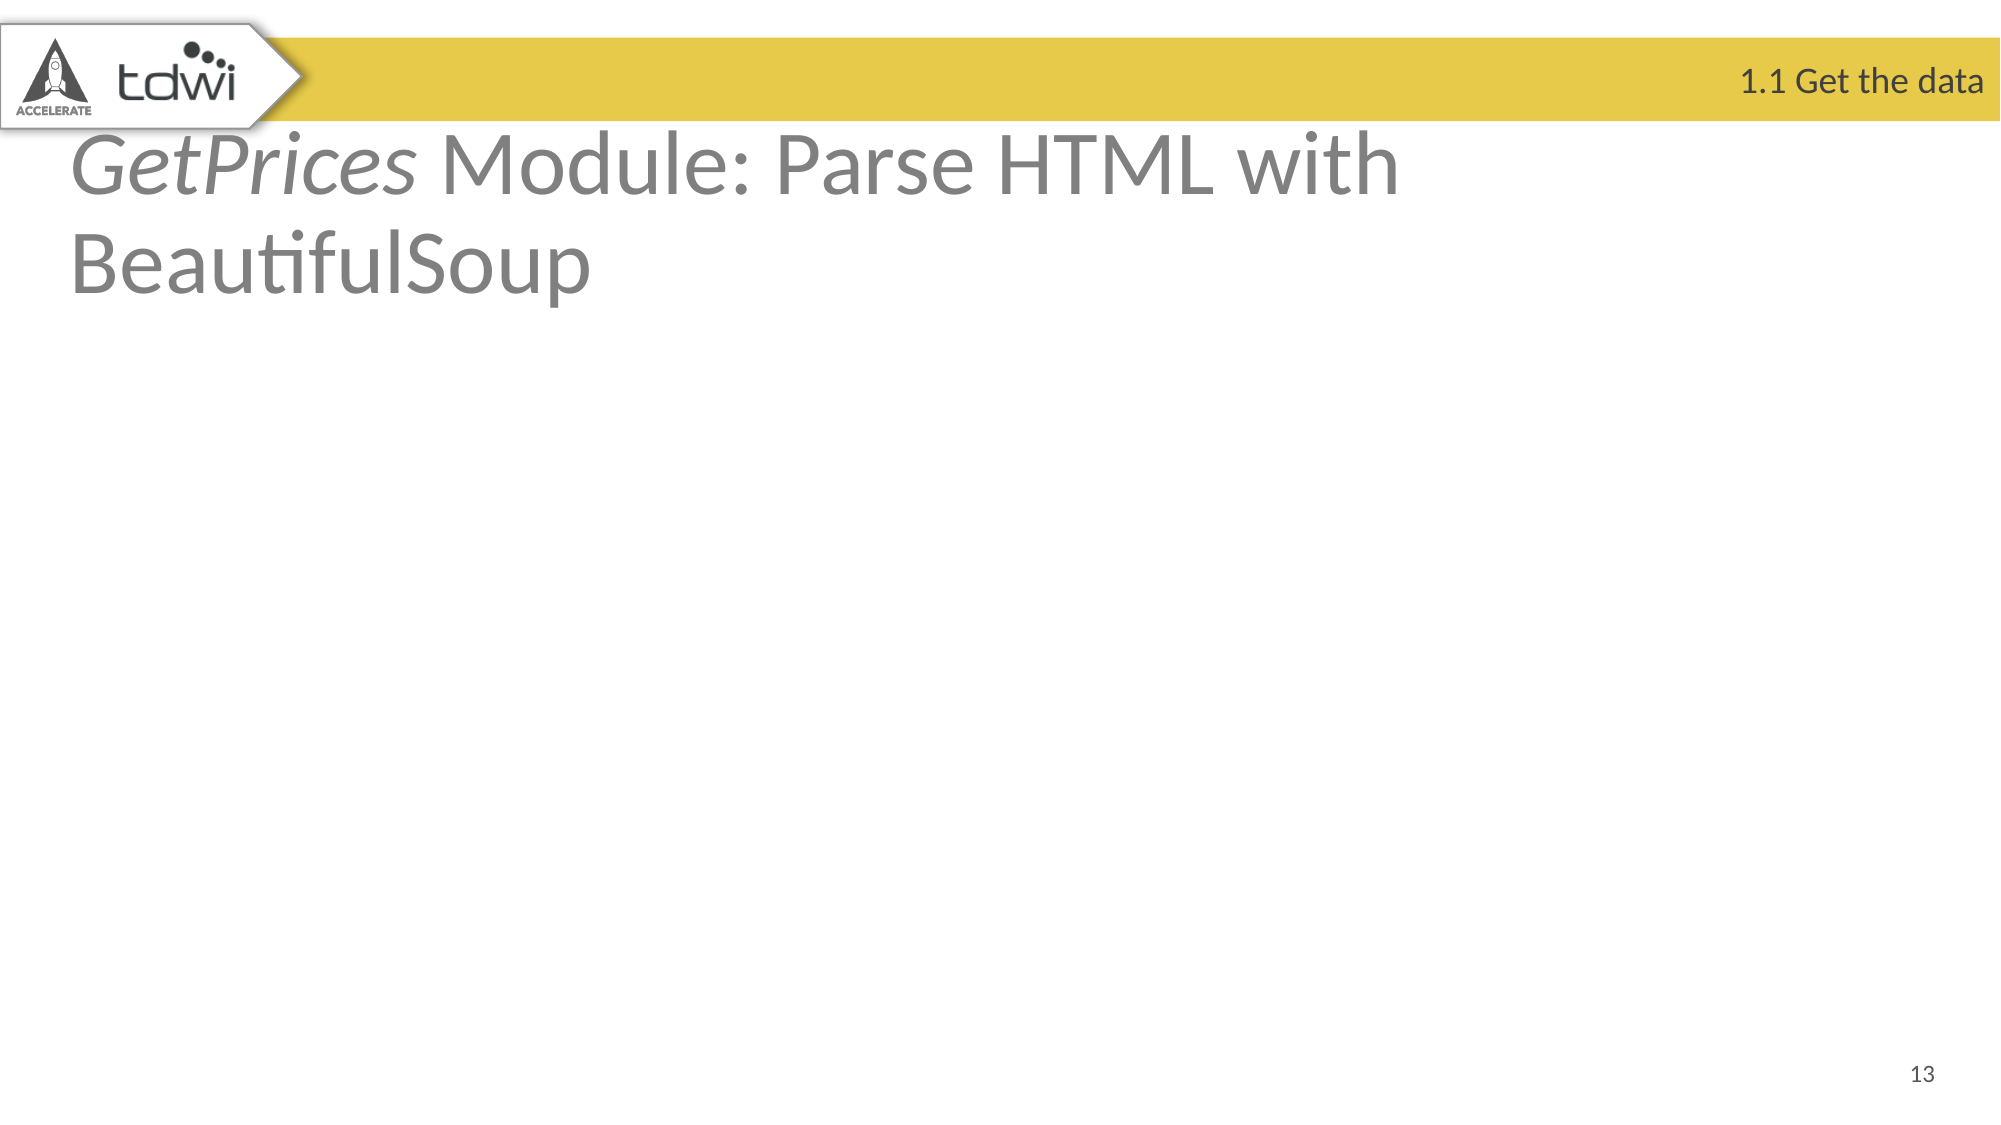

1.1 Get the data
# GetPrices Module: Parse HTML with BeautifulSoup

13